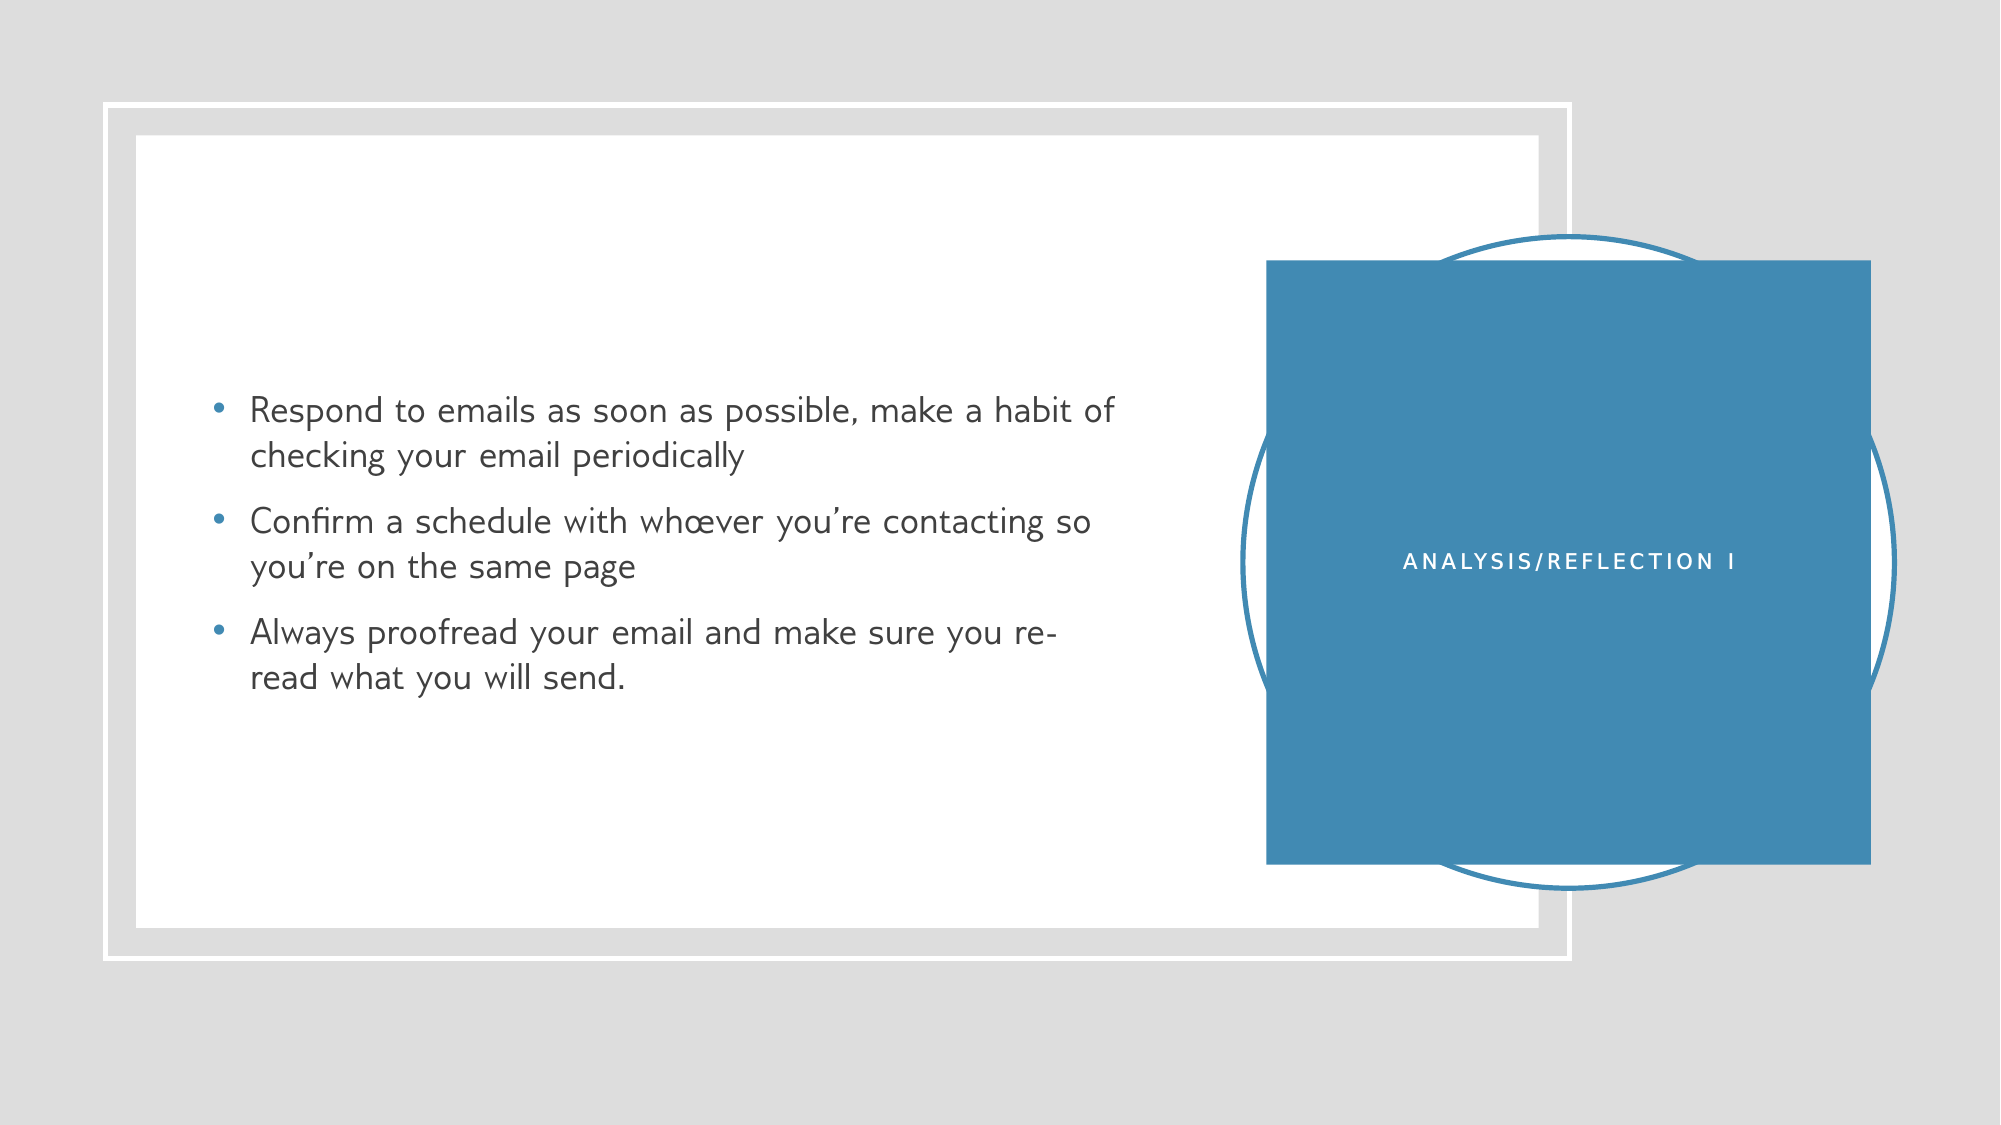

# Analysis/Reflection I
Respond to emails as soon as possible, make a habit of checking your email periodically
Confirm a schedule with whoever you’re contacting so you’re on the same page
Always proofread your email and make sure you re-read what you will send.